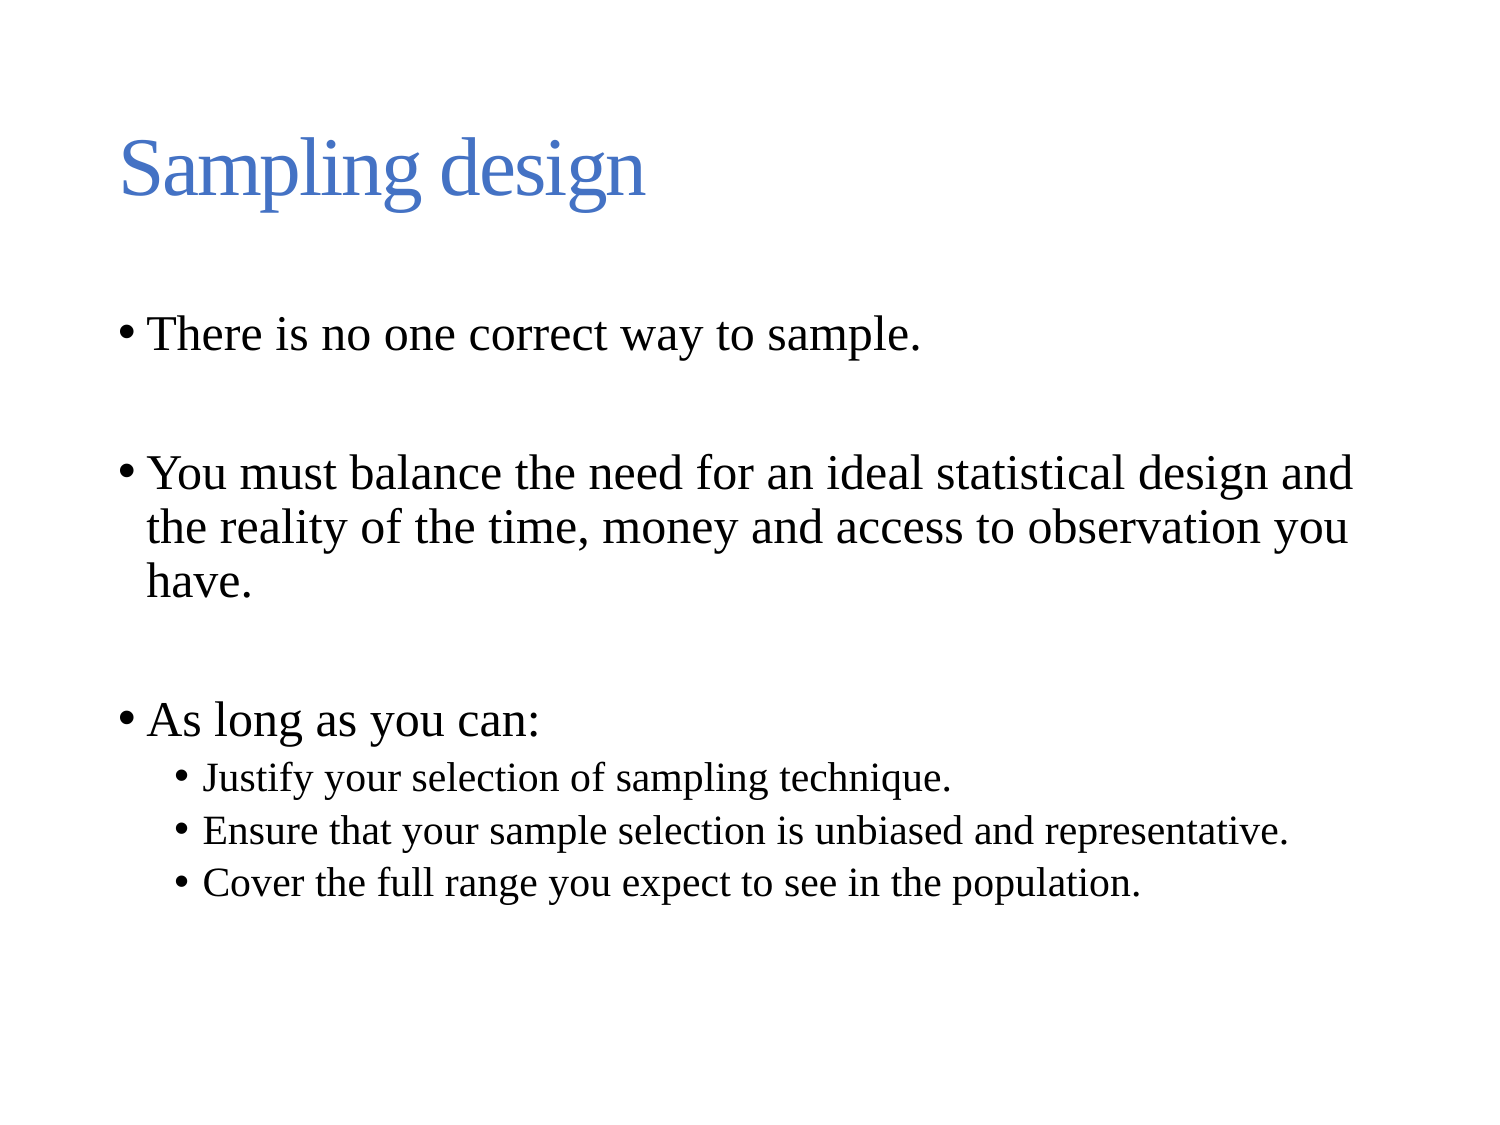

# Sampling design
There is no one correct way to sample.

You must balance the need for an ideal statistical design and the reality of the time, money and access to observation you have.

As long as you can:
Justify your selection of sampling technique.
Ensure that your sample selection is unbiased and representative.
Cover the full range you expect to see in the population.